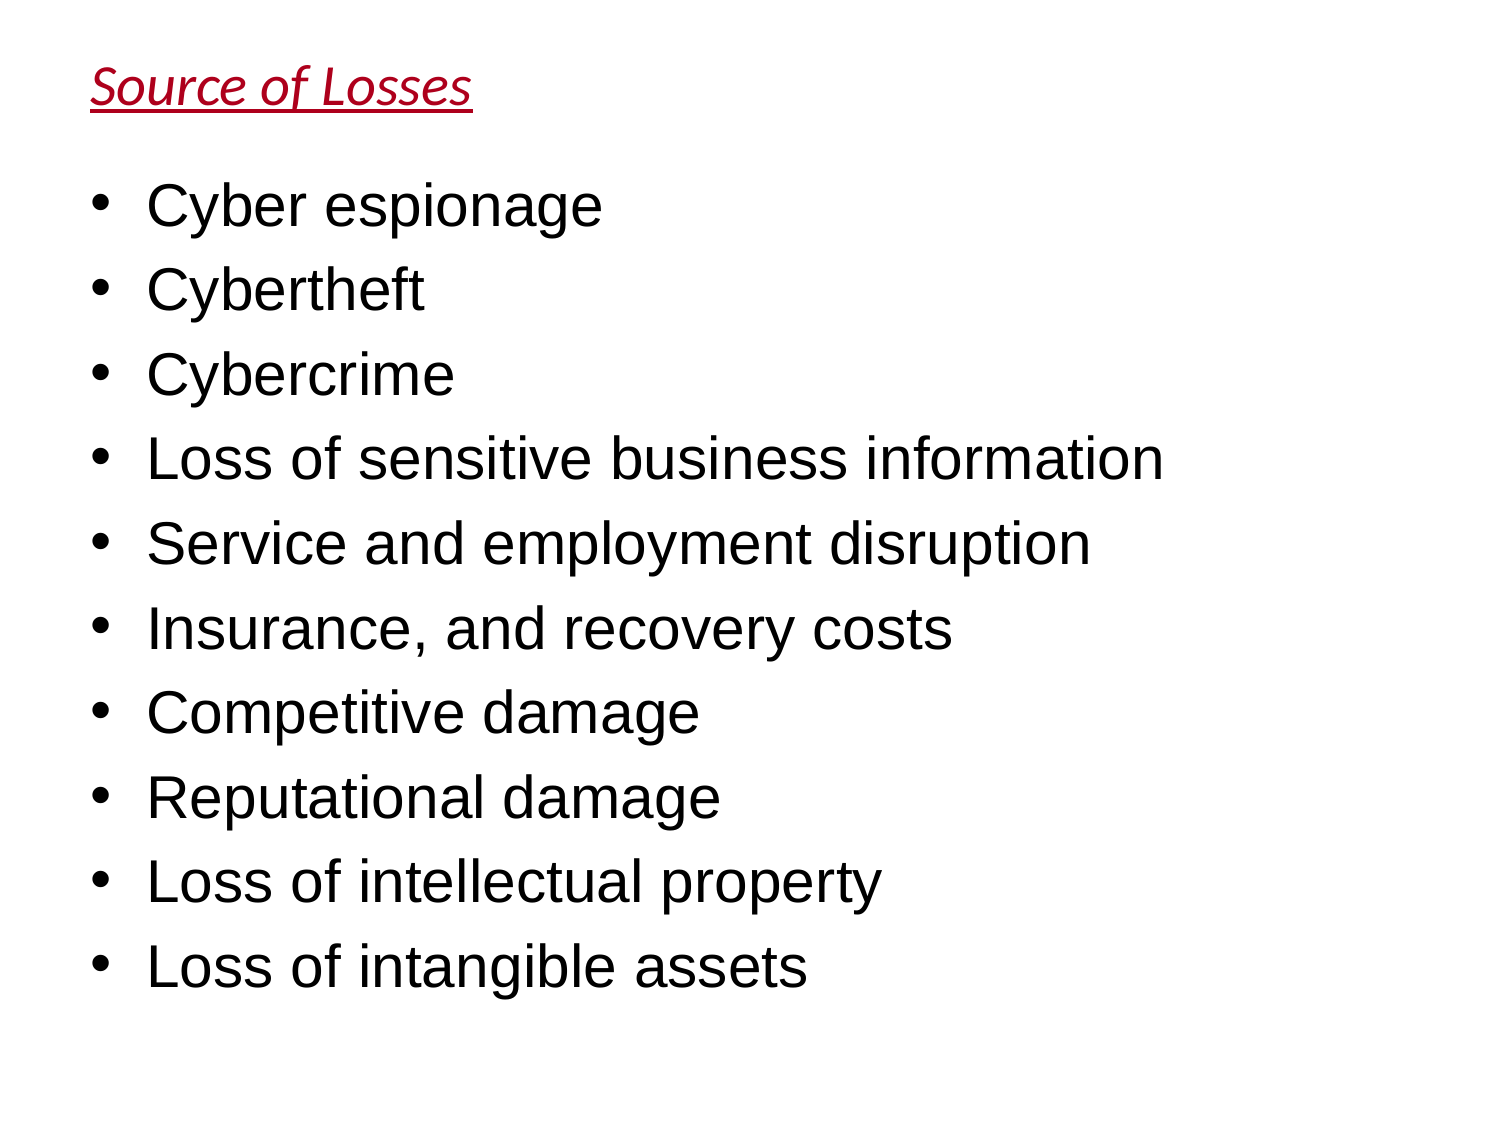

# Source of Losses
Cyber espionage
Cybertheft
Cybercrime
Loss of sensitive business information
Service and employment disruption
Insurance, and recovery costs
Competitive damage
Reputational damage
Loss of intellectual property
Loss of intangible assets